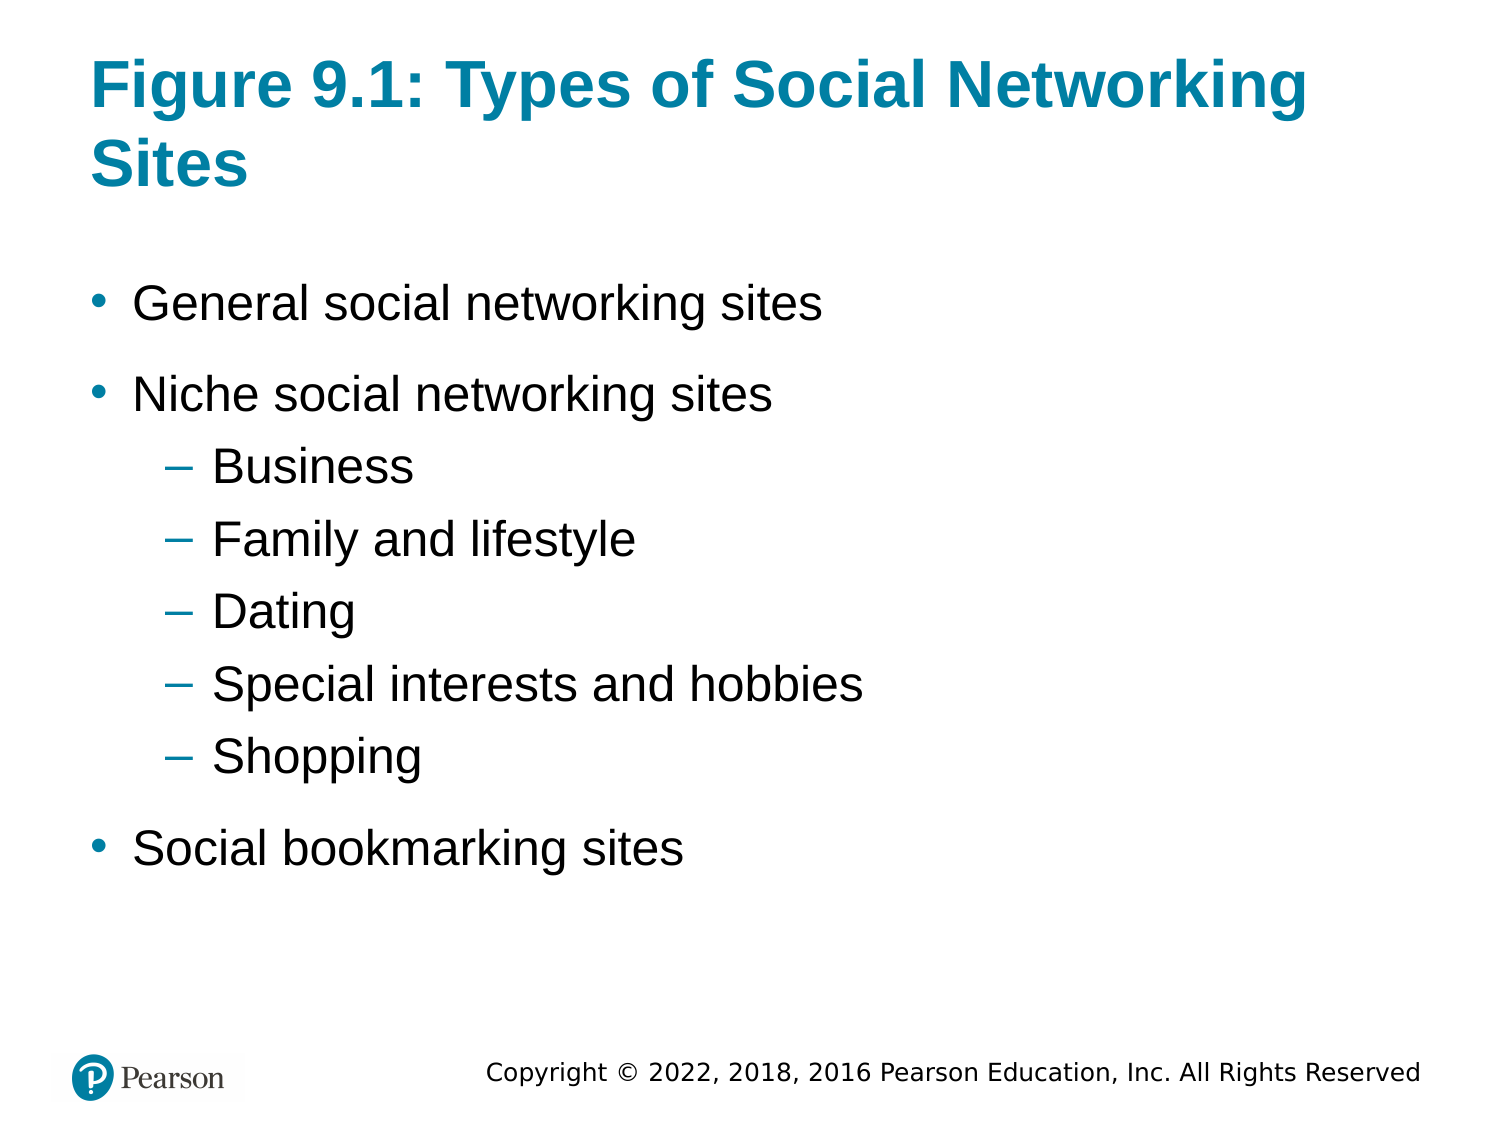

# Figure 9.1: Types of Social Networking Sites
General social networking sites
Niche social networking sites
Business
Family and lifestyle
Dating
Special interests and hobbies
Shopping
Social bookmarking sites